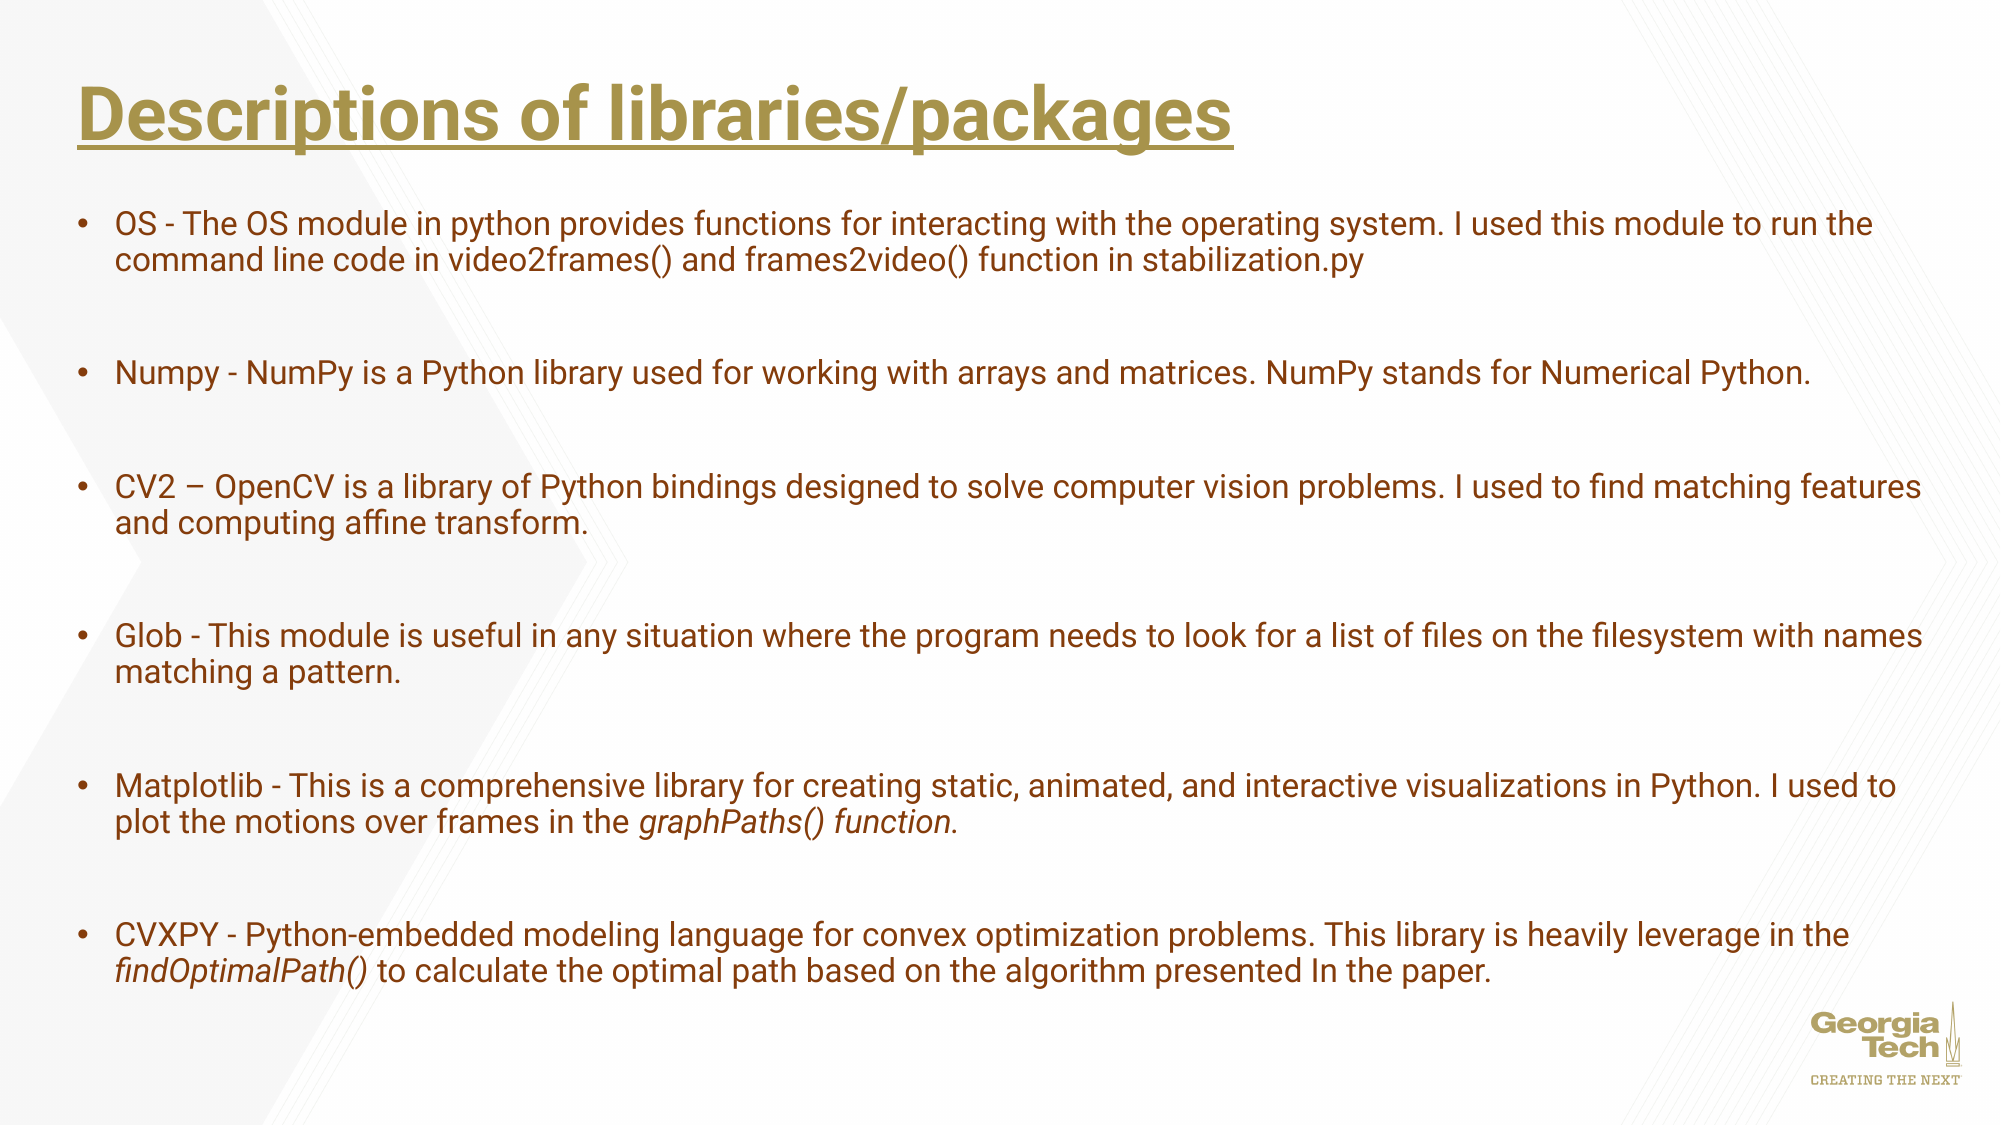

# Descriptions of libraries/packages
OS - The OS module in python provides functions for interacting with the operating system. I used this module to run the command line code in video2frames() and frames2video() function in stabilization.py

Numpy - NumPy is a Python library used for working with arrays and matrices. NumPy stands for Numerical Python.

CV2 – OpenCV is a library of Python bindings designed to solve computer vision problems. I used to find matching features and computing affine transform.

Glob - This module is useful in any situation where the program needs to look for a list of files on the filesystem with names matching a pattern.

Matplotlib - This is a comprehensive library for creating static, animated, and interactive visualizations in Python. I used to plot the motions over frames in the graphPaths() function.

CVXPY - Python-embedded modeling language for convex optimization problems. This library is heavily leverage in the findOptimalPath() to calculate the optimal path based on the algorithm presented In the paper.